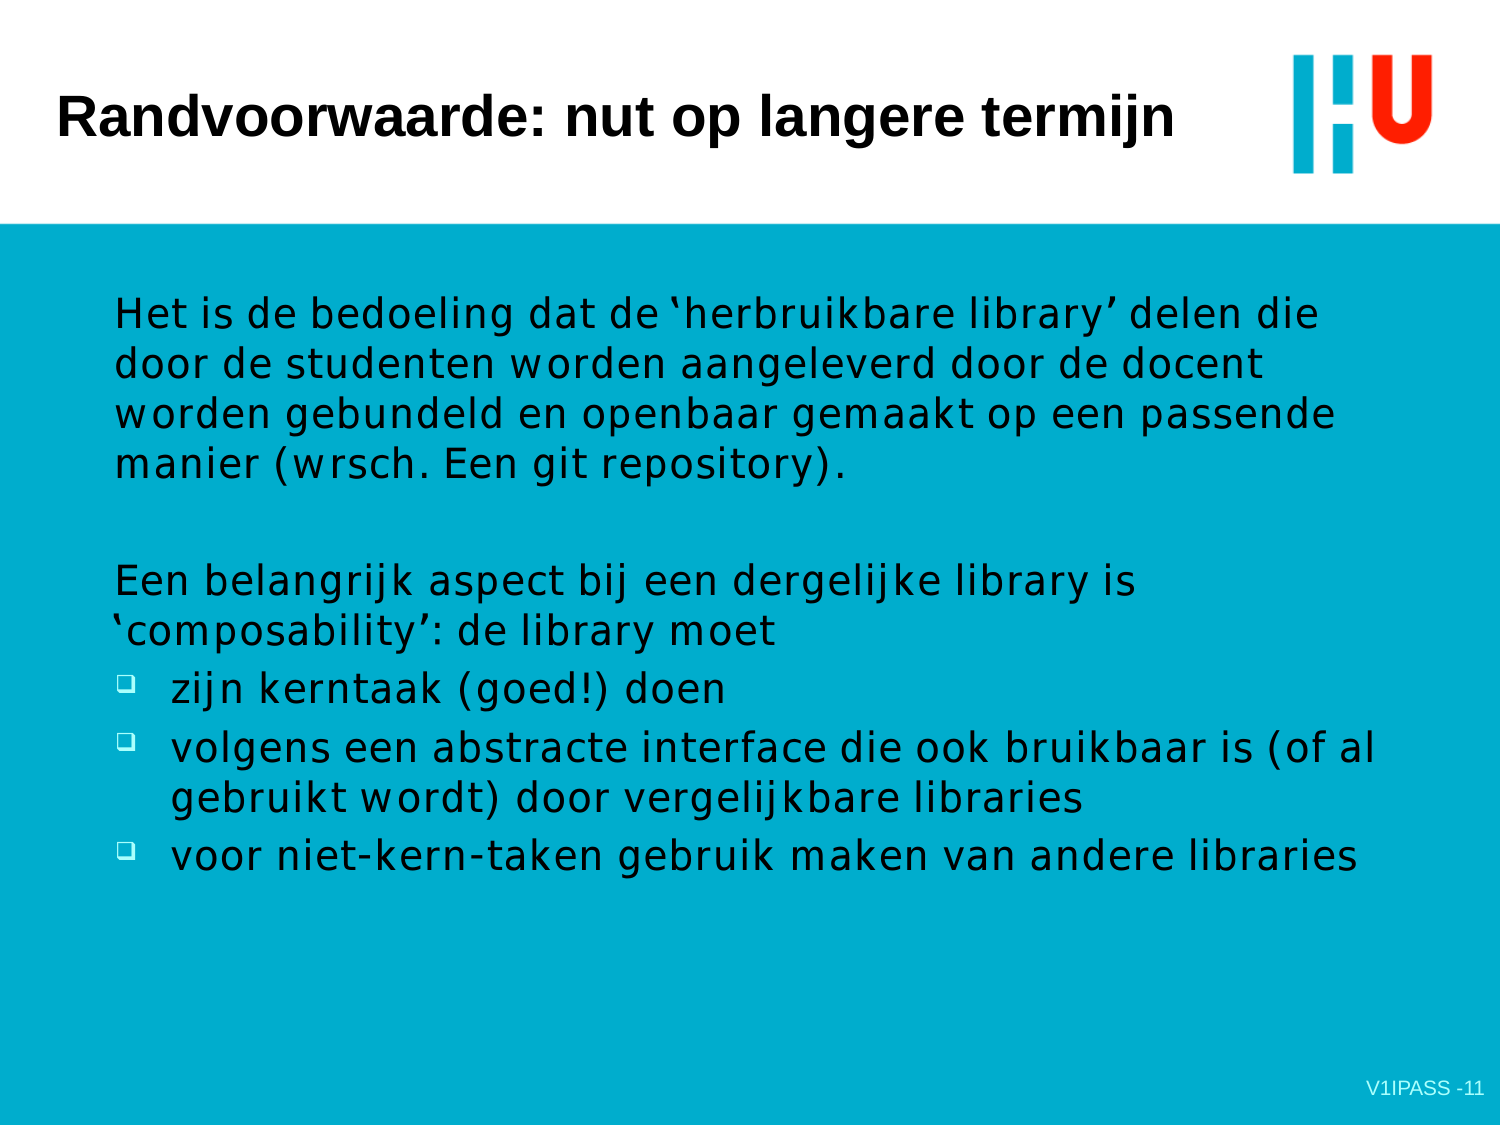

# Randvoorwaarde: nut op langere termijn
Het is de bedoeling dat de ‘herbruikbare library’ delen die door de studenten worden aangeleverd door de docent worden gebundeld en openbaar gemaakt op een passende manier (wrsch. Een git repository).

Een belangrijk aspect bij een dergelijke library is ‘composability’: de library moet
zijn kerntaak (goed!) doen
volgens een abstracte interface die ook bruikbaar is (of al gebruikt wordt) door vergelijkbare libraries
voor niet-kern-taken gebruik maken van andere libraries
V1IPASS -11